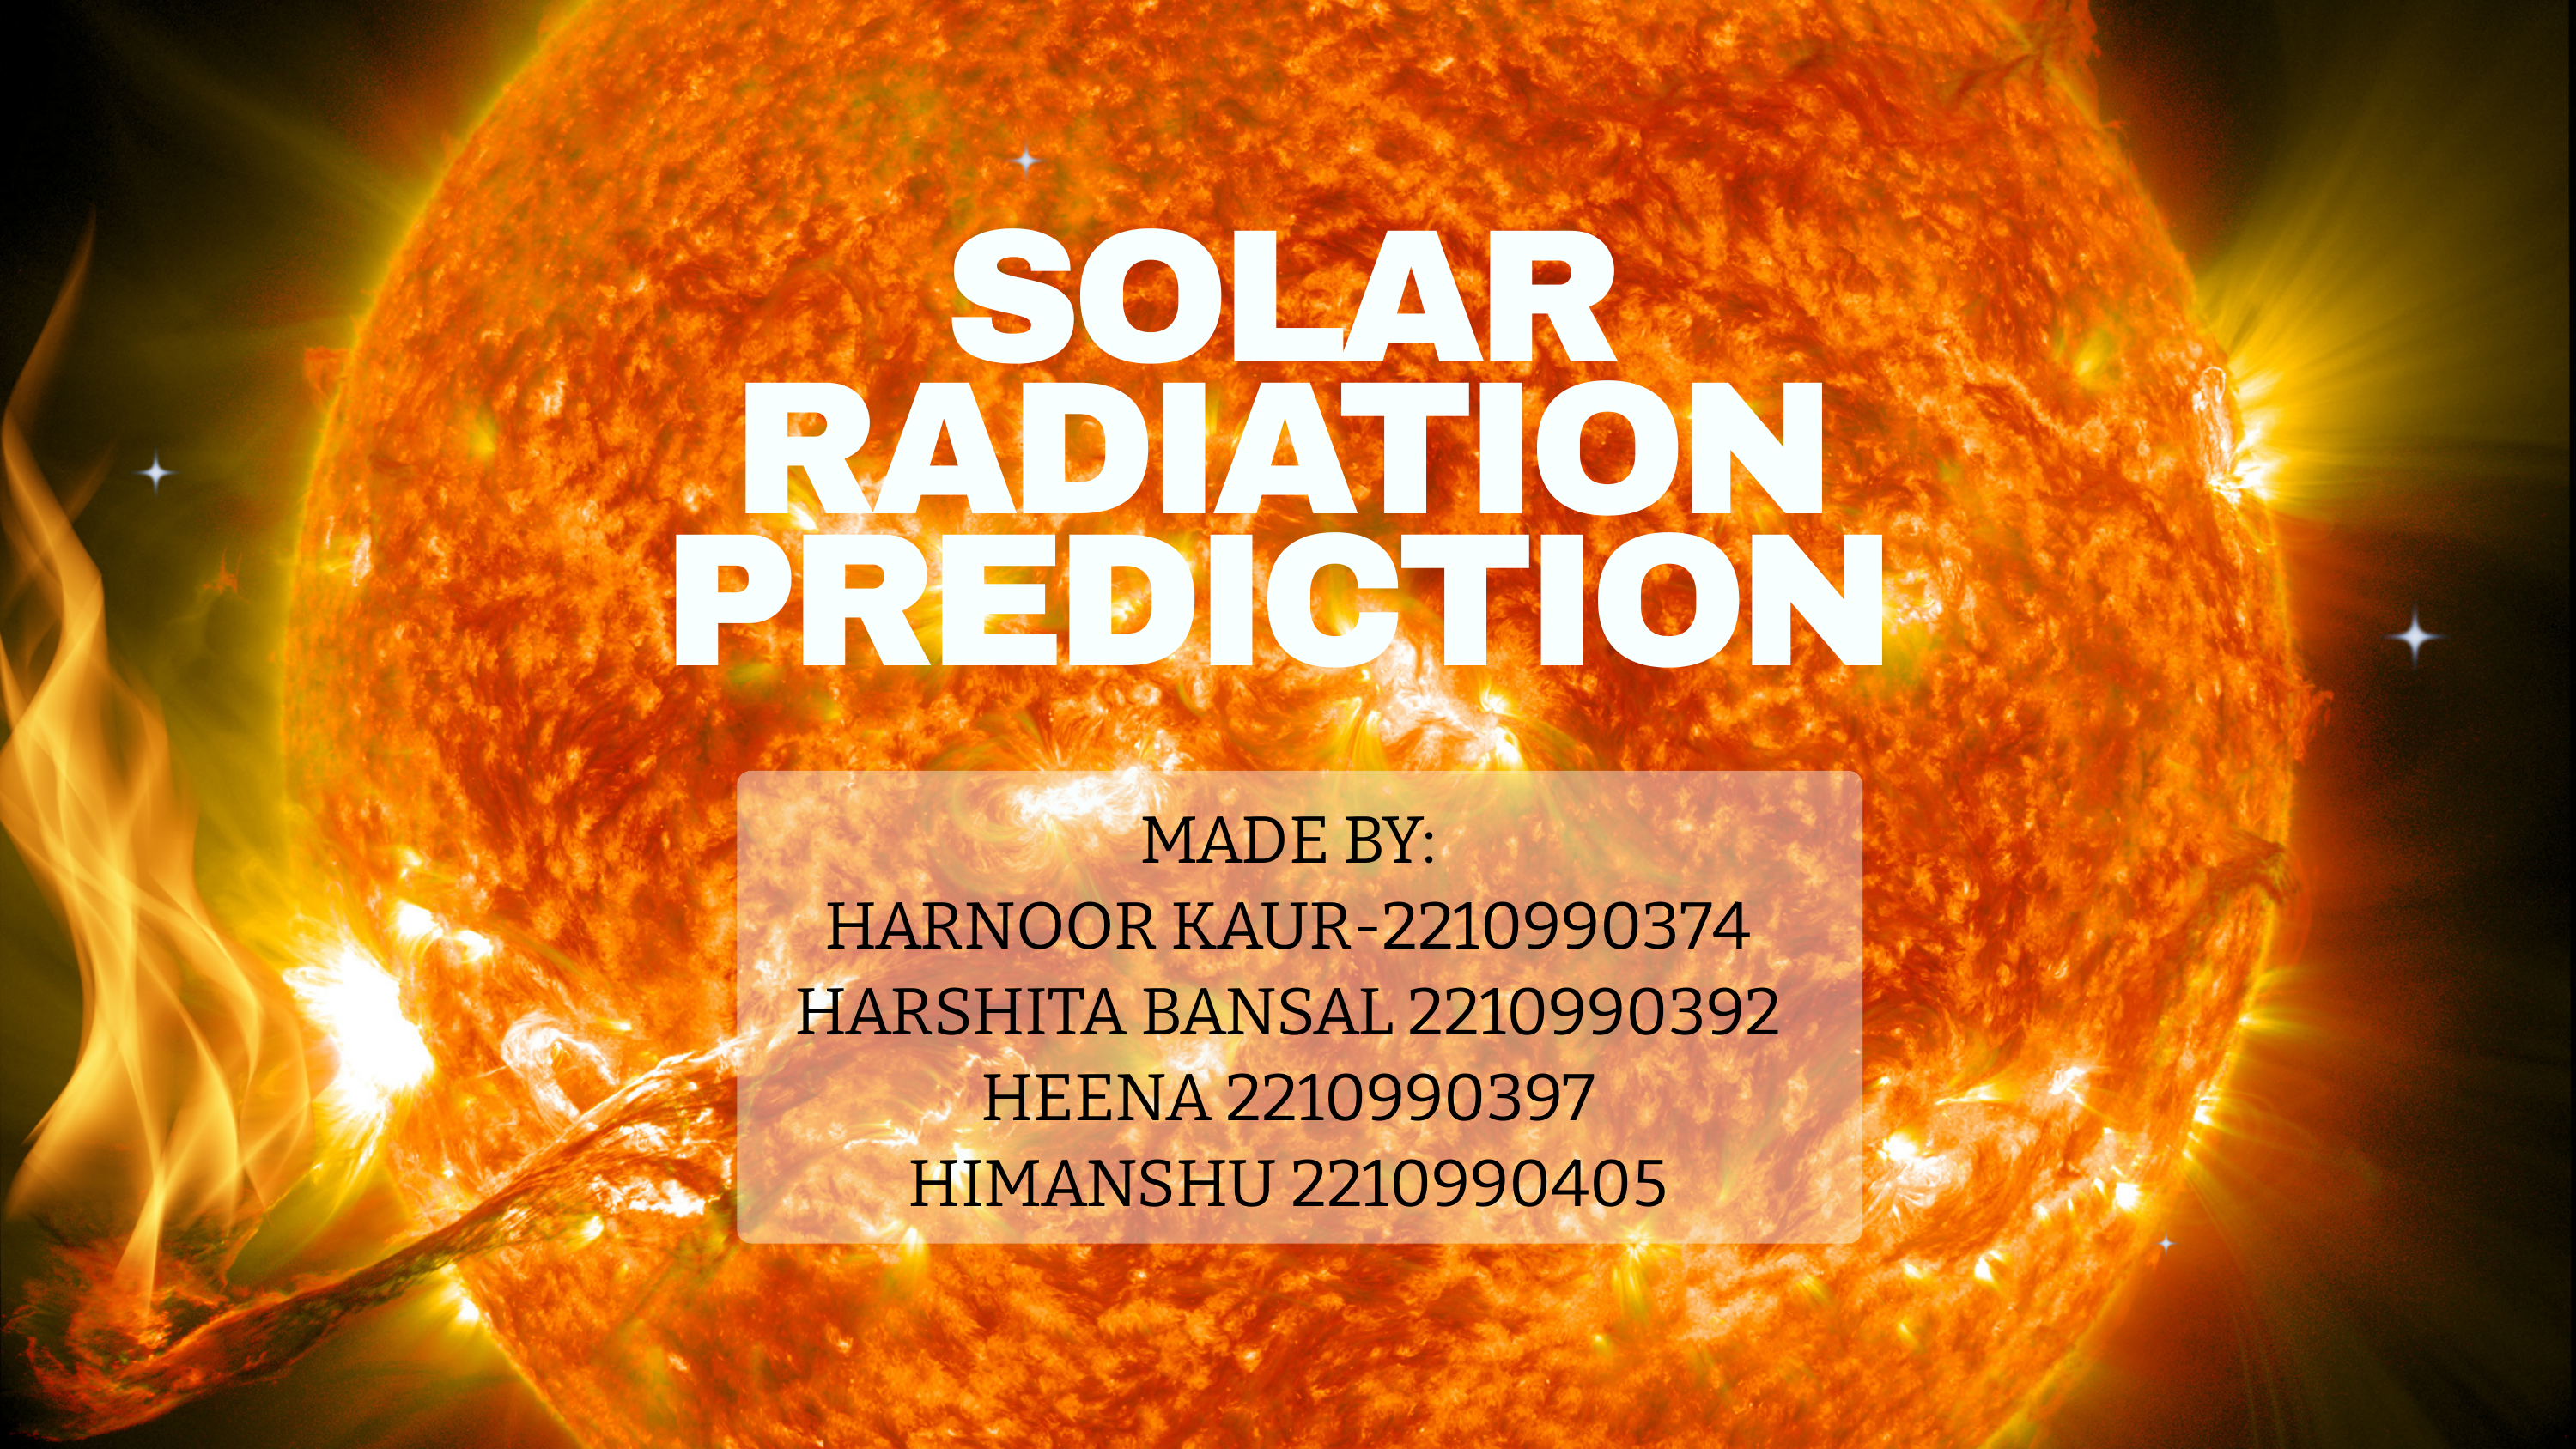

SOLAR RADIATION PREDICTION

MADE BY:
HARNOOR KAUR-2210990374
HARSHITA BANSAL 2210990392
HEENA 2210990397
HIMANSHU 2210990405